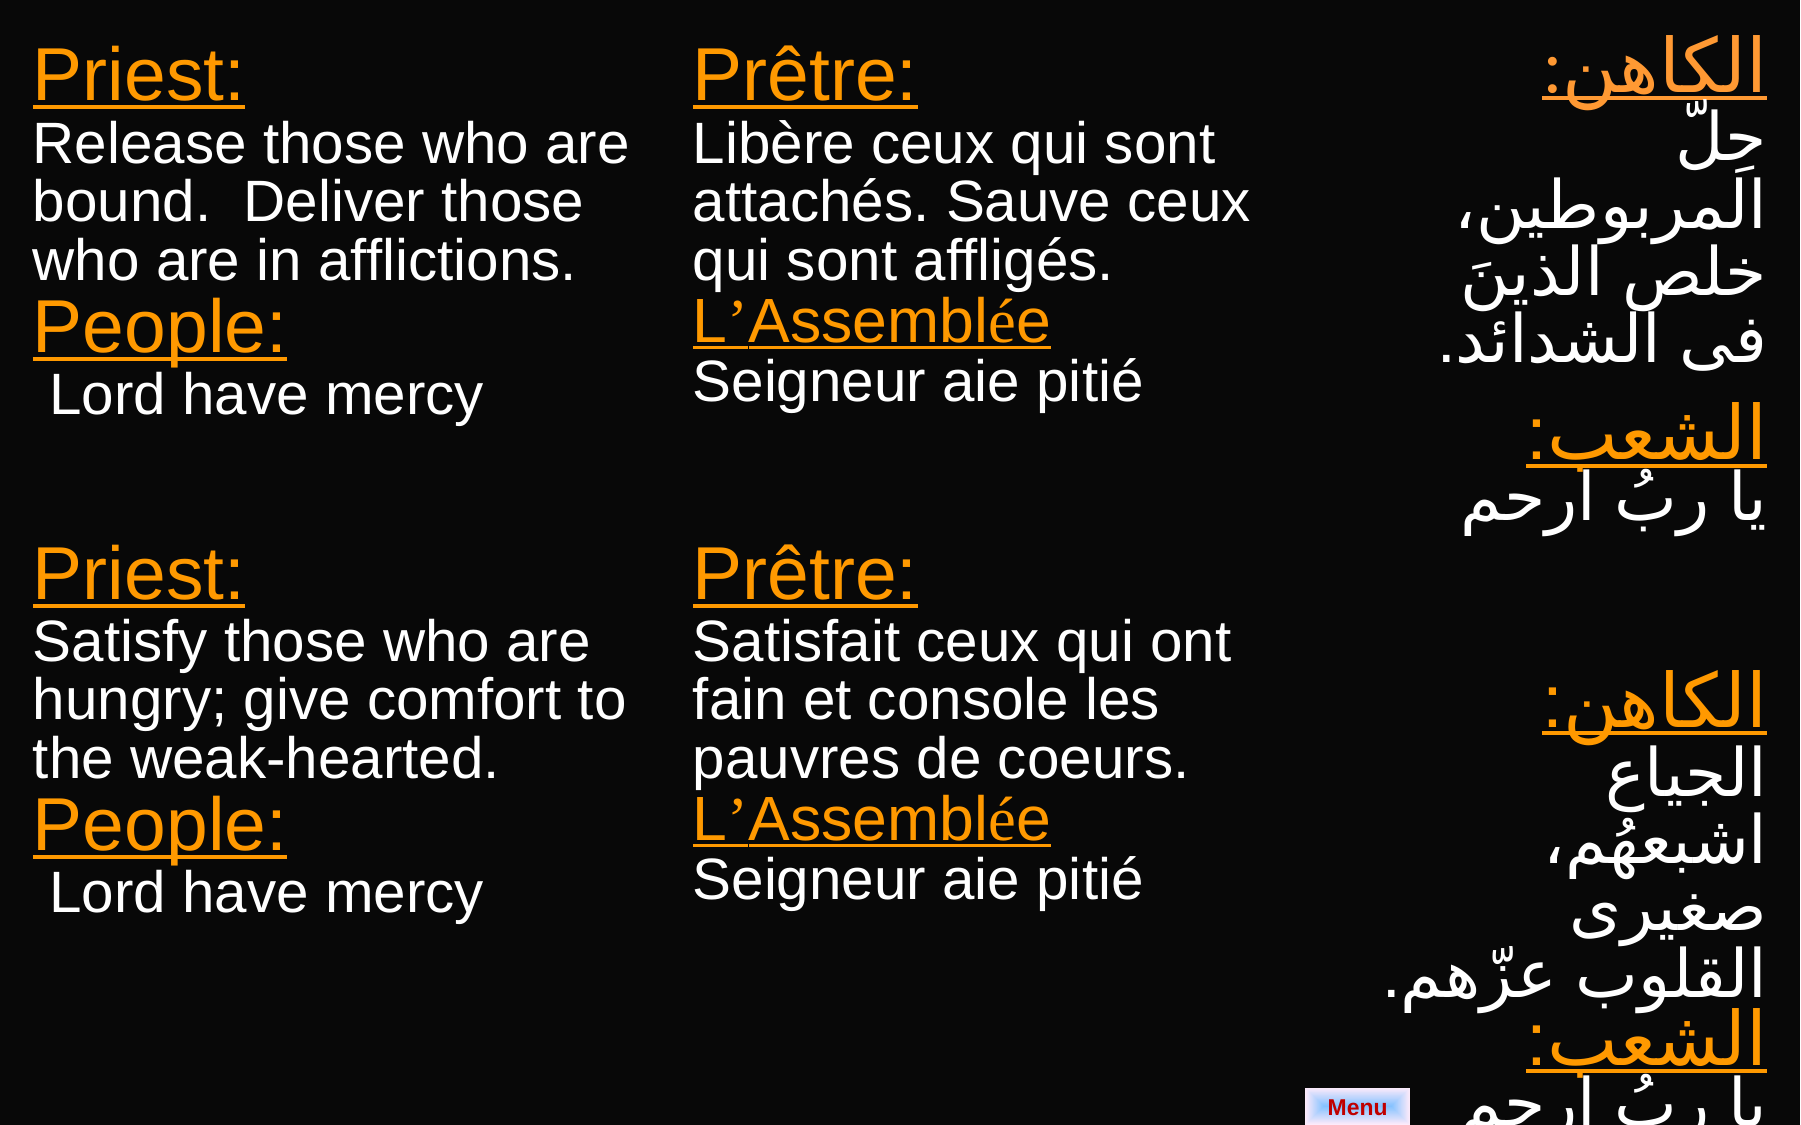

| Priest: Release those who are bound. Deliver those who are in afflictions. People: Lord have mercy Priest: Satisfy those who are hungry; give comfort to the weak-hearted. People: Lord have mercy | Prêtre: Libère ceux qui sont attachés. Sauve ceux qui sont affligés. L’Assemblée Seigneur aie pitié Prêtre: Satisfait ceux qui ont fain et console les pauvres de coeurs. L’Assemblée Seigneur aie pitié | الكاهن: حِلّ المربوطين، خلص الذينَ فى الشدائد. الشعب: يا ربُ ارحم الكاهن: الجياع اشبعهُم، صغيرى القلوب عزّهم. الشعب: يا ربُ ارحم |
| --- | --- | --- |

Menu